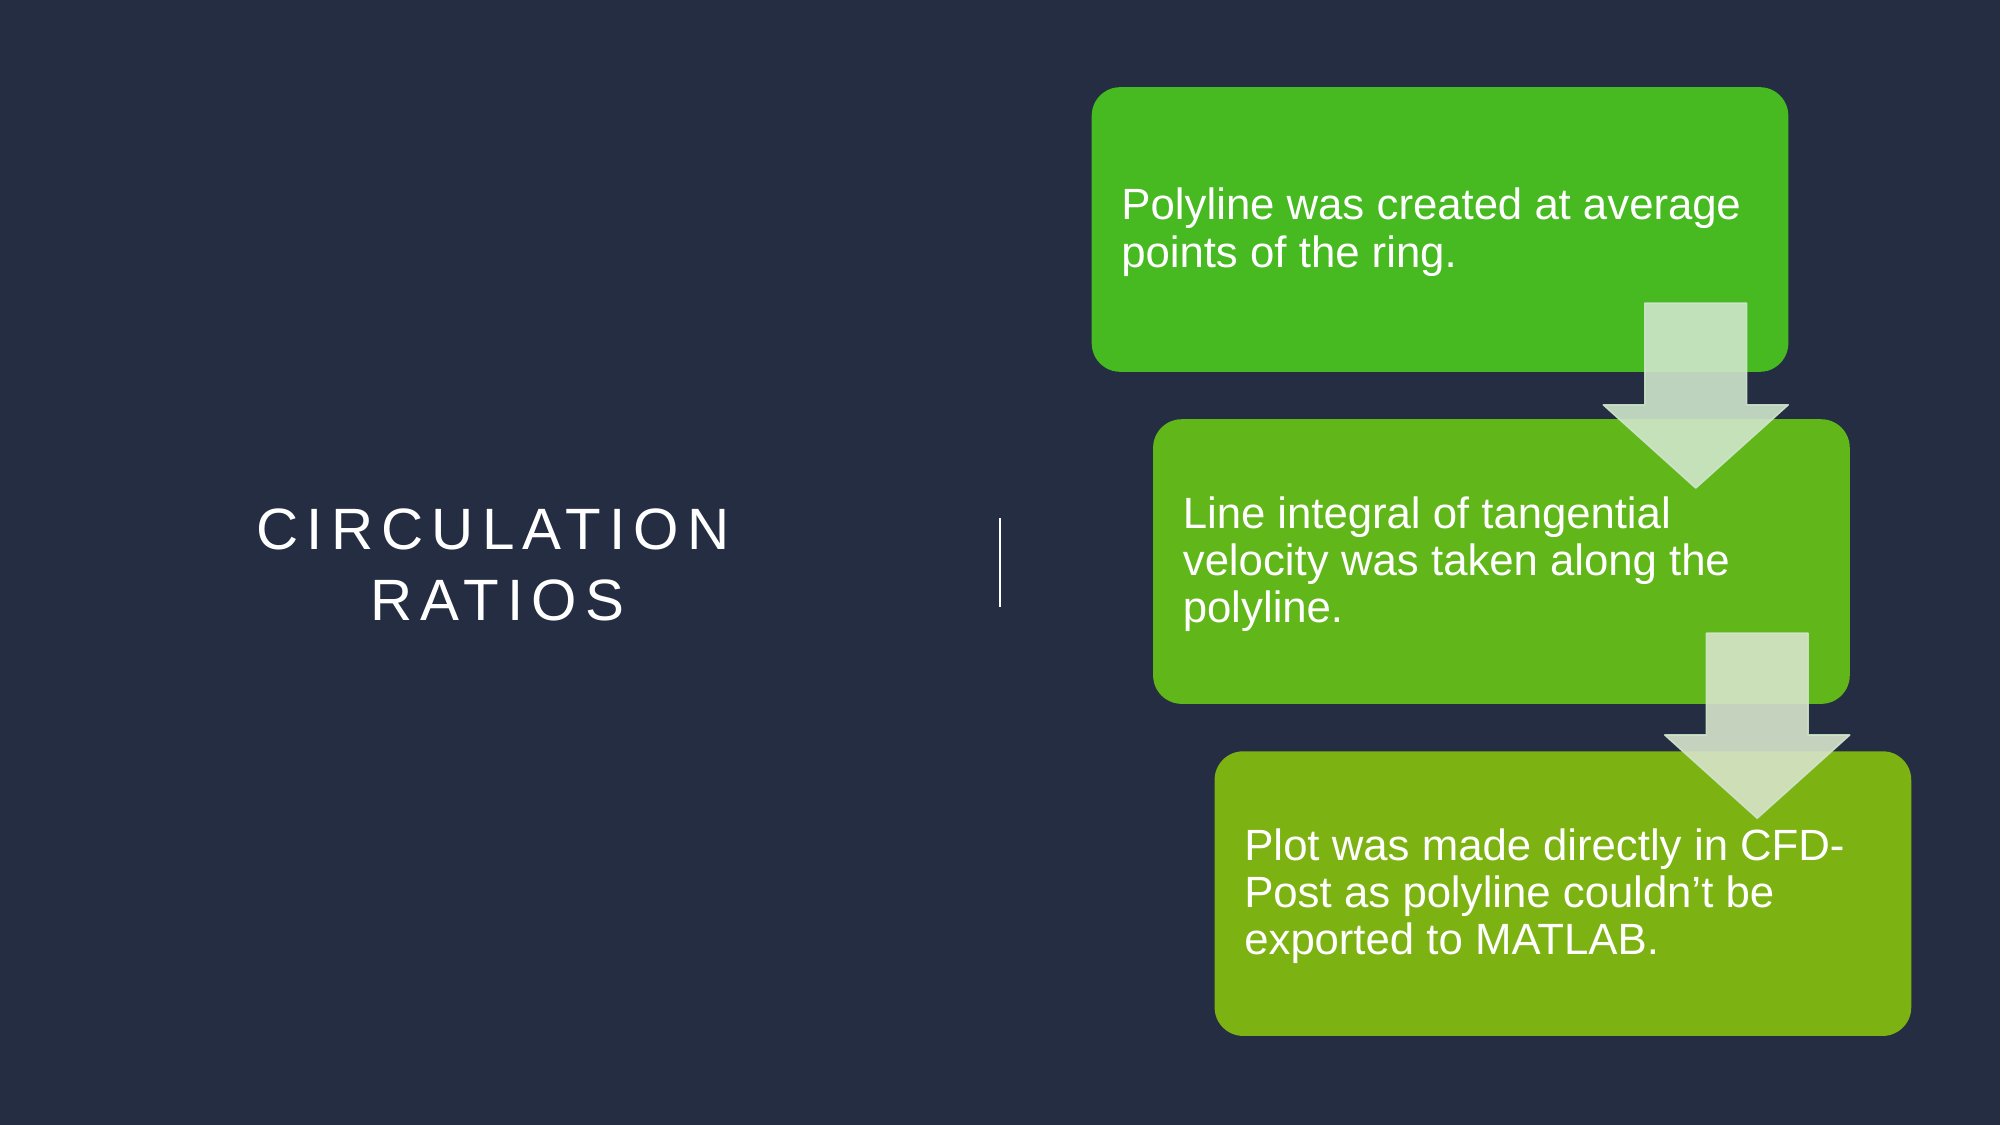

Polyline was created at average points of the ring.
Line integral of tangential velocity was taken along the polyline.
Plot was made directly in CFD-Post as polyline couldn’t be exported to MATLAB.

# Circulation Ratios